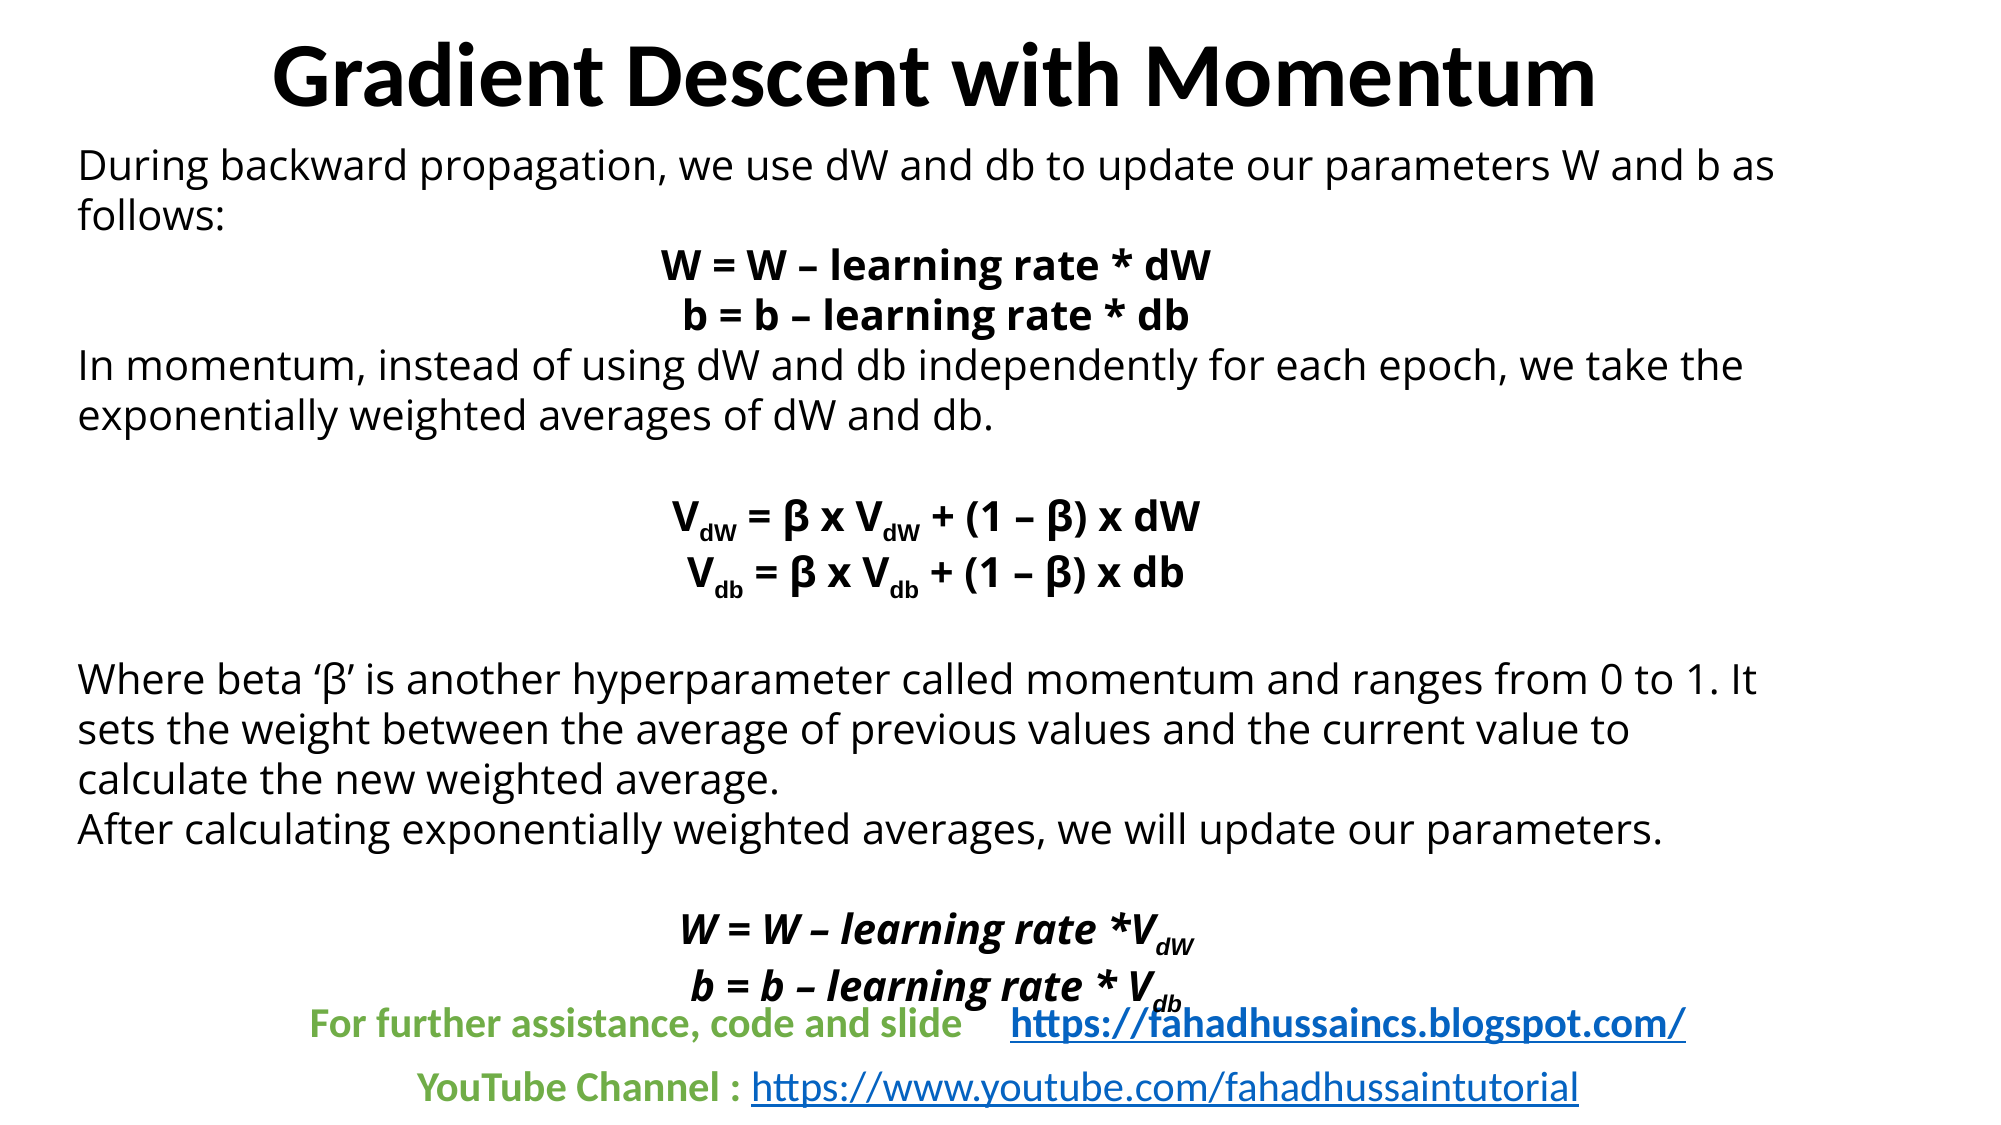

Gradient Descent with Momentum
During backward propagation, we use dW and db to update our parameters W and b as follows:
W = W – learning rate * dW
b = b – learning rate * db
In momentum, instead of using dW and db independently for each epoch, we take the exponentially weighted averages of dW and db.

VdW = β x VdW + (1 – β) x dW
Vdb = β x Vdb + (1 – β) x db

Where beta ‘β’ is another hyperparameter called momentum and ranges from 0 to 1. It sets the weight between the average of previous values and the current value to calculate the new weighted average.
After calculating exponentially weighted averages, we will update our parameters.

W = W – learning rate *VdW
b = b – learning rate * Vdb
For further assistance, code and slide     https://fahadhussaincs.blogspot.com/
YouTube Channel : https://www.youtube.com/fahadhussaintutorial